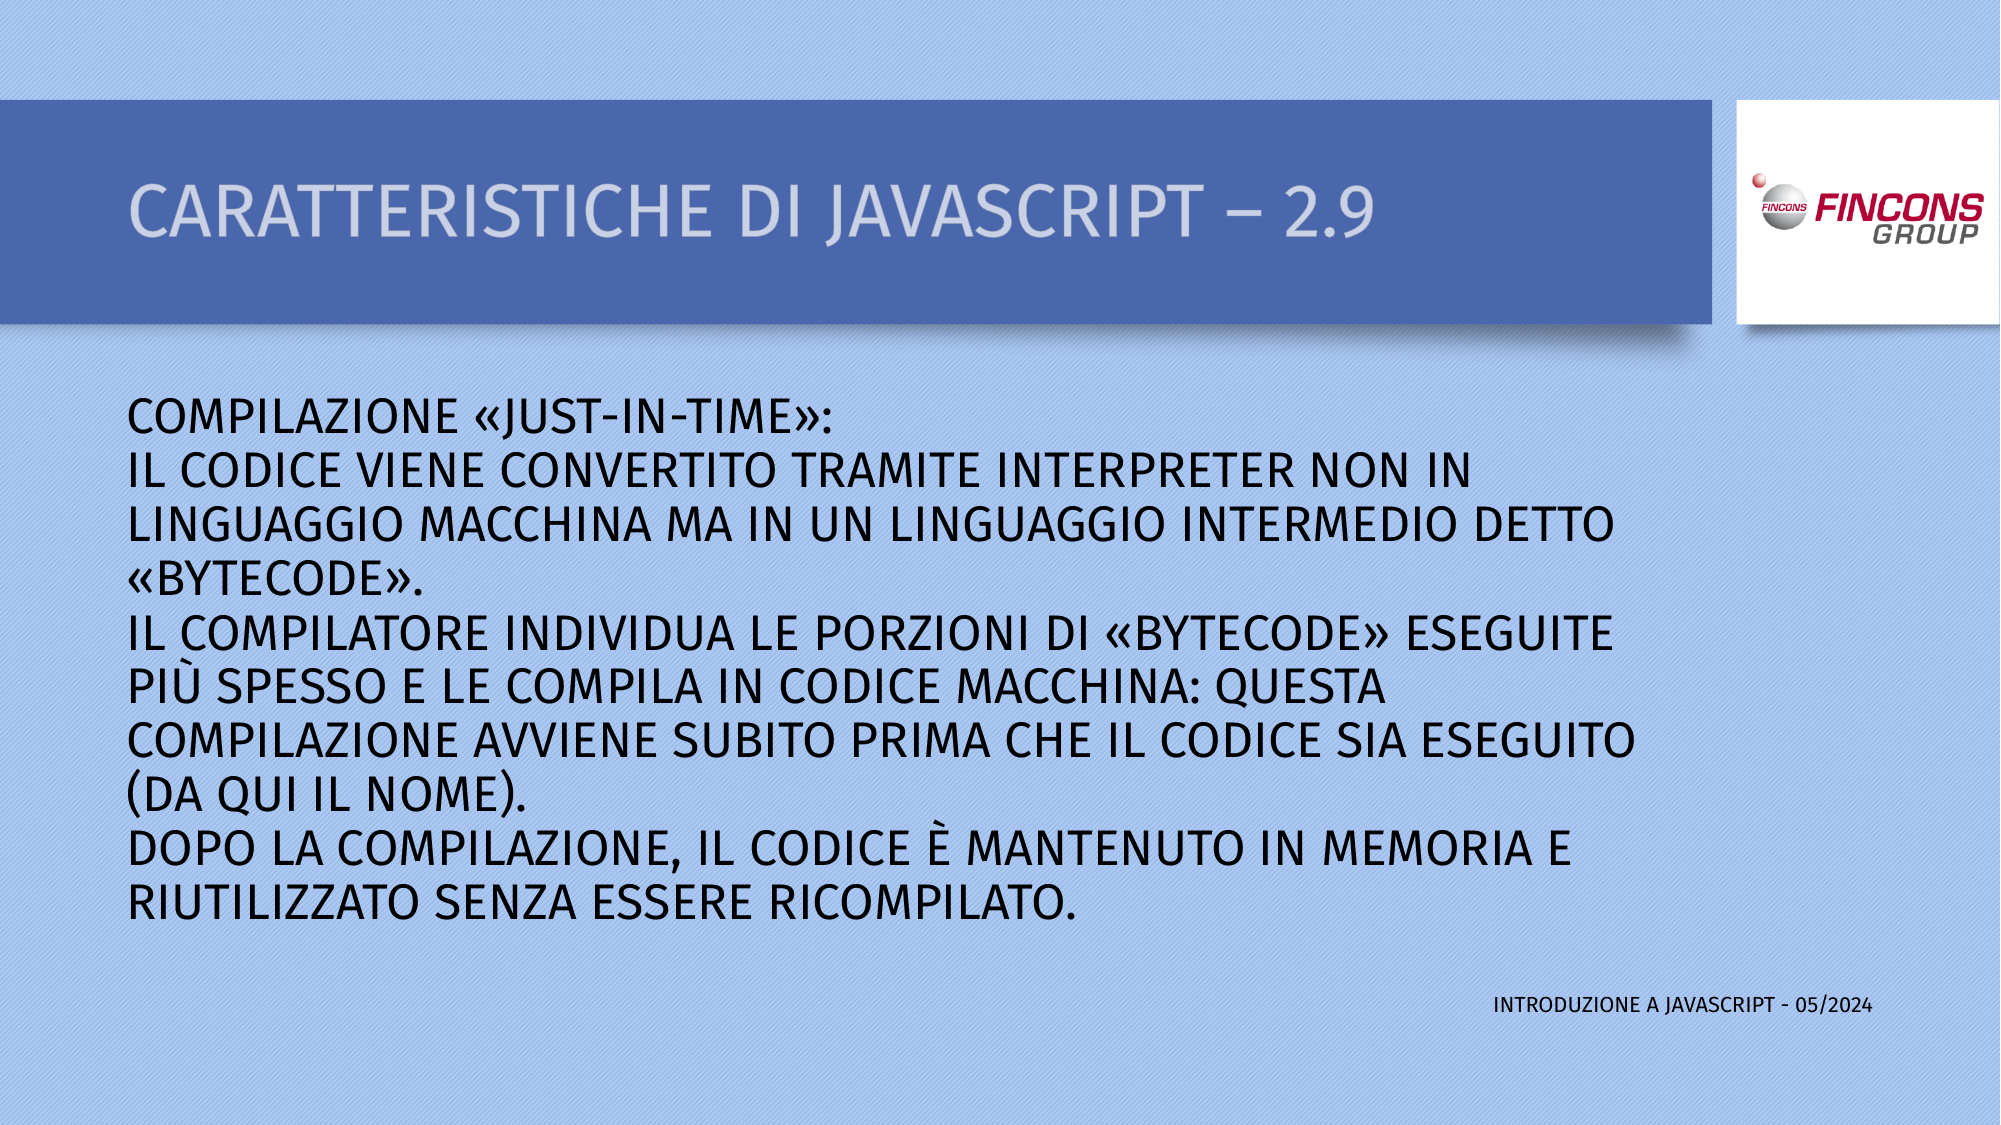

# CARATTERISTICHE DI JAVASCRIPT – 2.9
COMPILAZIONE «JUST-IN-TIME»:
IL CODICE VIENE CONVERTITO TRAMITE INTERPRETER NON IN LINGUAGGIO MACCHINA MA IN UN LINGUAGGIO INTERMEDIO DETTO «BYTECODE».
IL COMPILATORE INDIVIDUA LE PORZIONI DI «BYTECODE» ESEGUITE PIÙ SPESSO E LE COMPILA IN CODICE MACCHINA: QUESTA COMPILAZIONE AVVIENE SUBITO PRIMA CHE IL CODICE SIA ESEGUITO (DA QUI IL NOME).
DOPO LA COMPILAZIONE, IL CODICE È MANTENUTO IN MEMORIA E RIUTILIZZATO SENZA ESSERE RICOMPILATO.
INTRODUZIONE A JAVASCRIPT - 05/2024